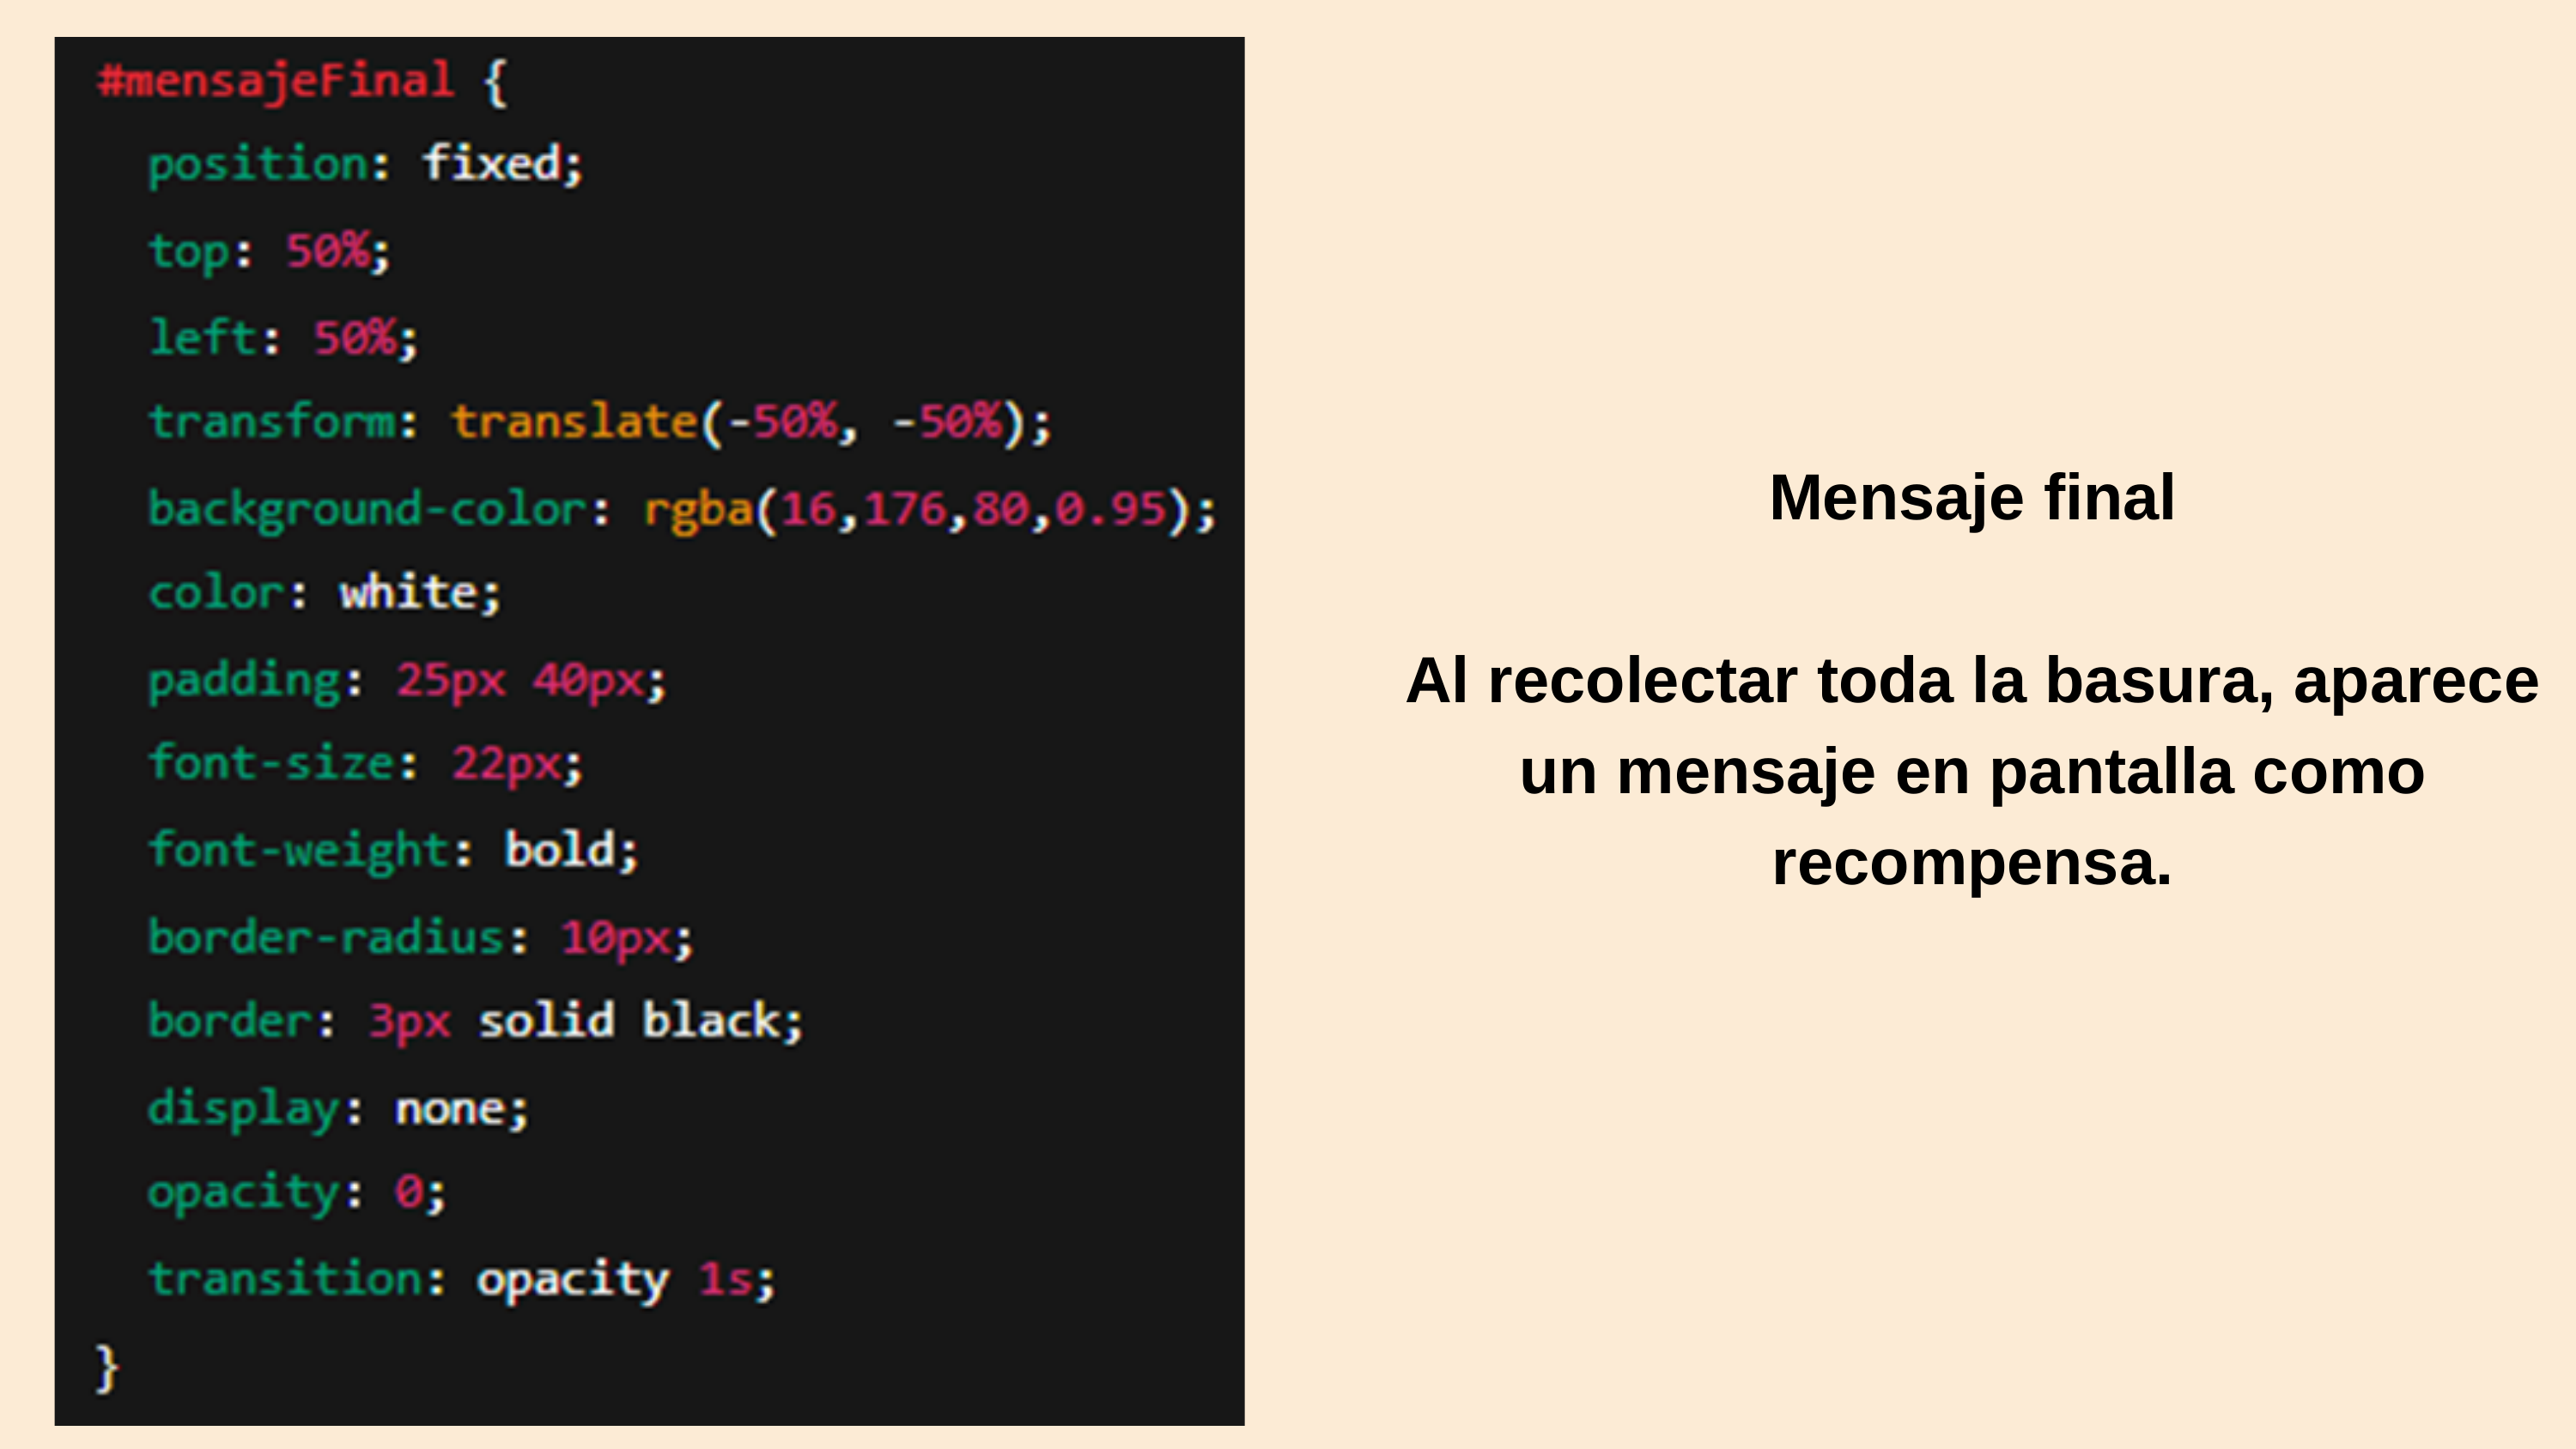

Mensaje final

Al recolectar toda la basura, aparece un mensaje en pantalla como recompensa.